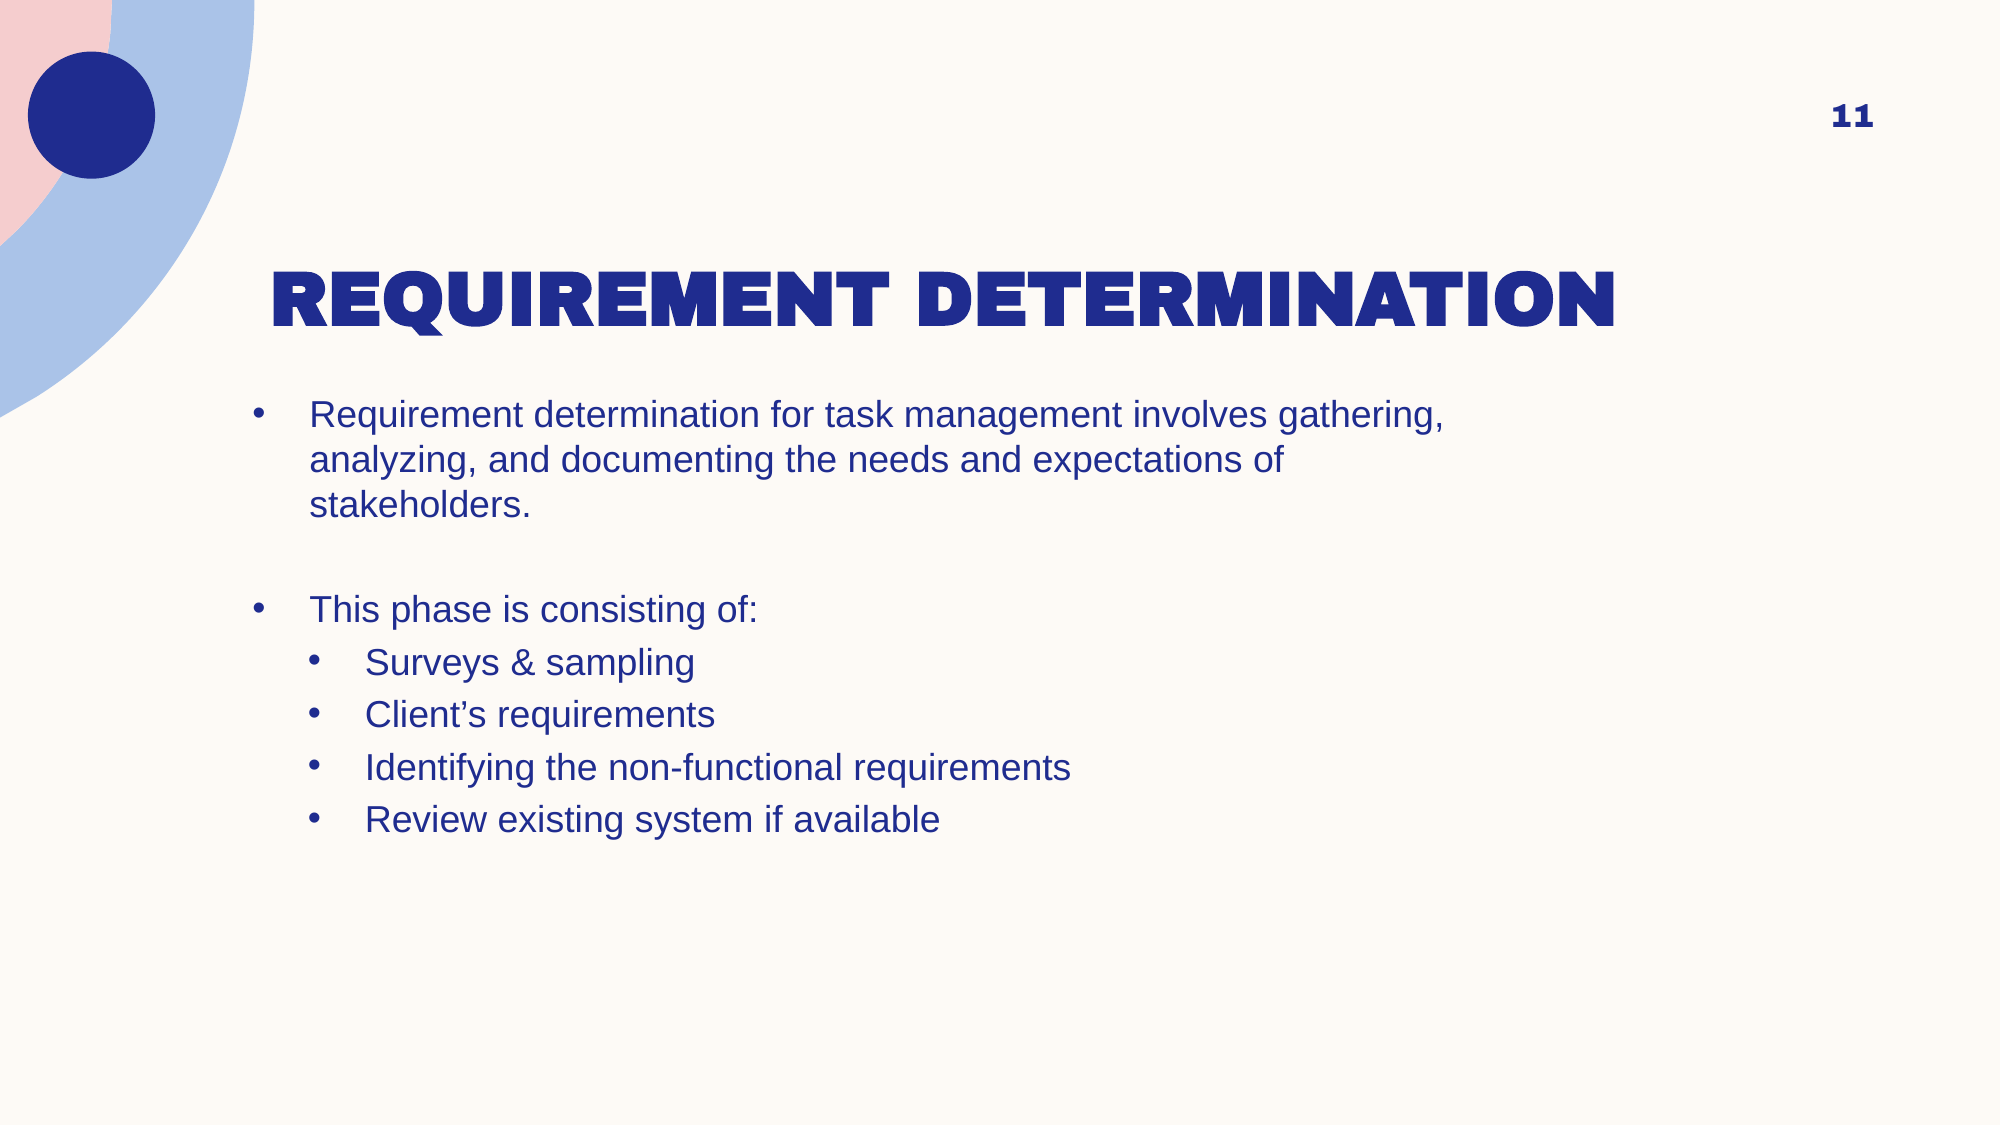

11
# Requirement Determination
Requirement determination for task management involves gathering, analyzing, and documenting the needs and expectations of stakeholders.

This phase is consisting of:
Surveys & sampling
Client’s requirements
Identifying the non-functional requirements
Review existing system if available